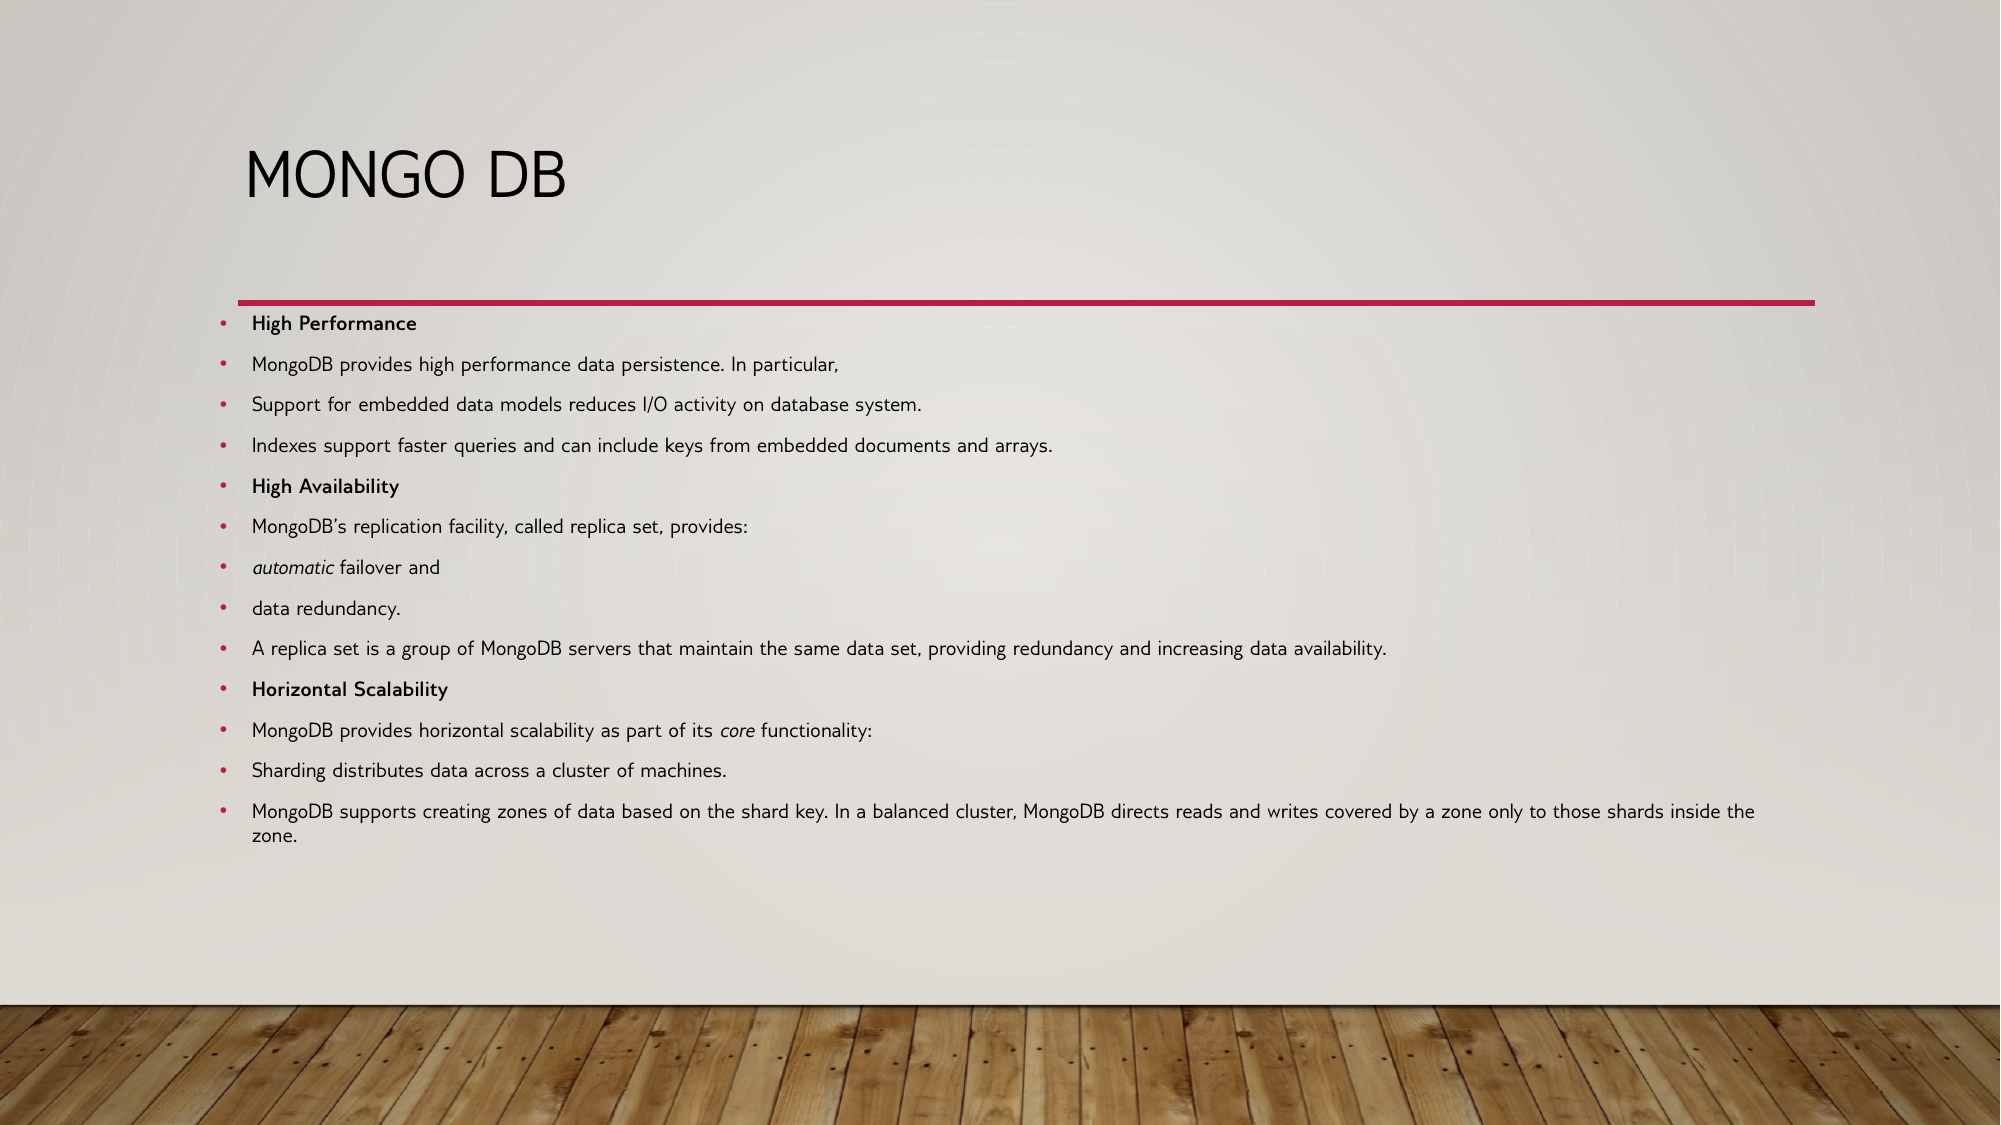

# Mongo db
High Performance
MongoDB provides high performance data persistence. In particular,
Support for embedded data models reduces I/O activity on database system.
Indexes support faster queries and can include keys from embedded documents and arrays.
High Availability
MongoDB’s replication facility, called replica set, provides:
automatic failover and
data redundancy.
A replica set is a group of MongoDB servers that maintain the same data set, providing redundancy and increasing data availability.
Horizontal Scalability
MongoDB provides horizontal scalability as part of its core functionality:
Sharding distributes data across a cluster of machines.
MongoDB supports creating zones of data based on the shard key. In a balanced cluster, MongoDB directs reads and writes covered by a zone only to those shards inside the zone.